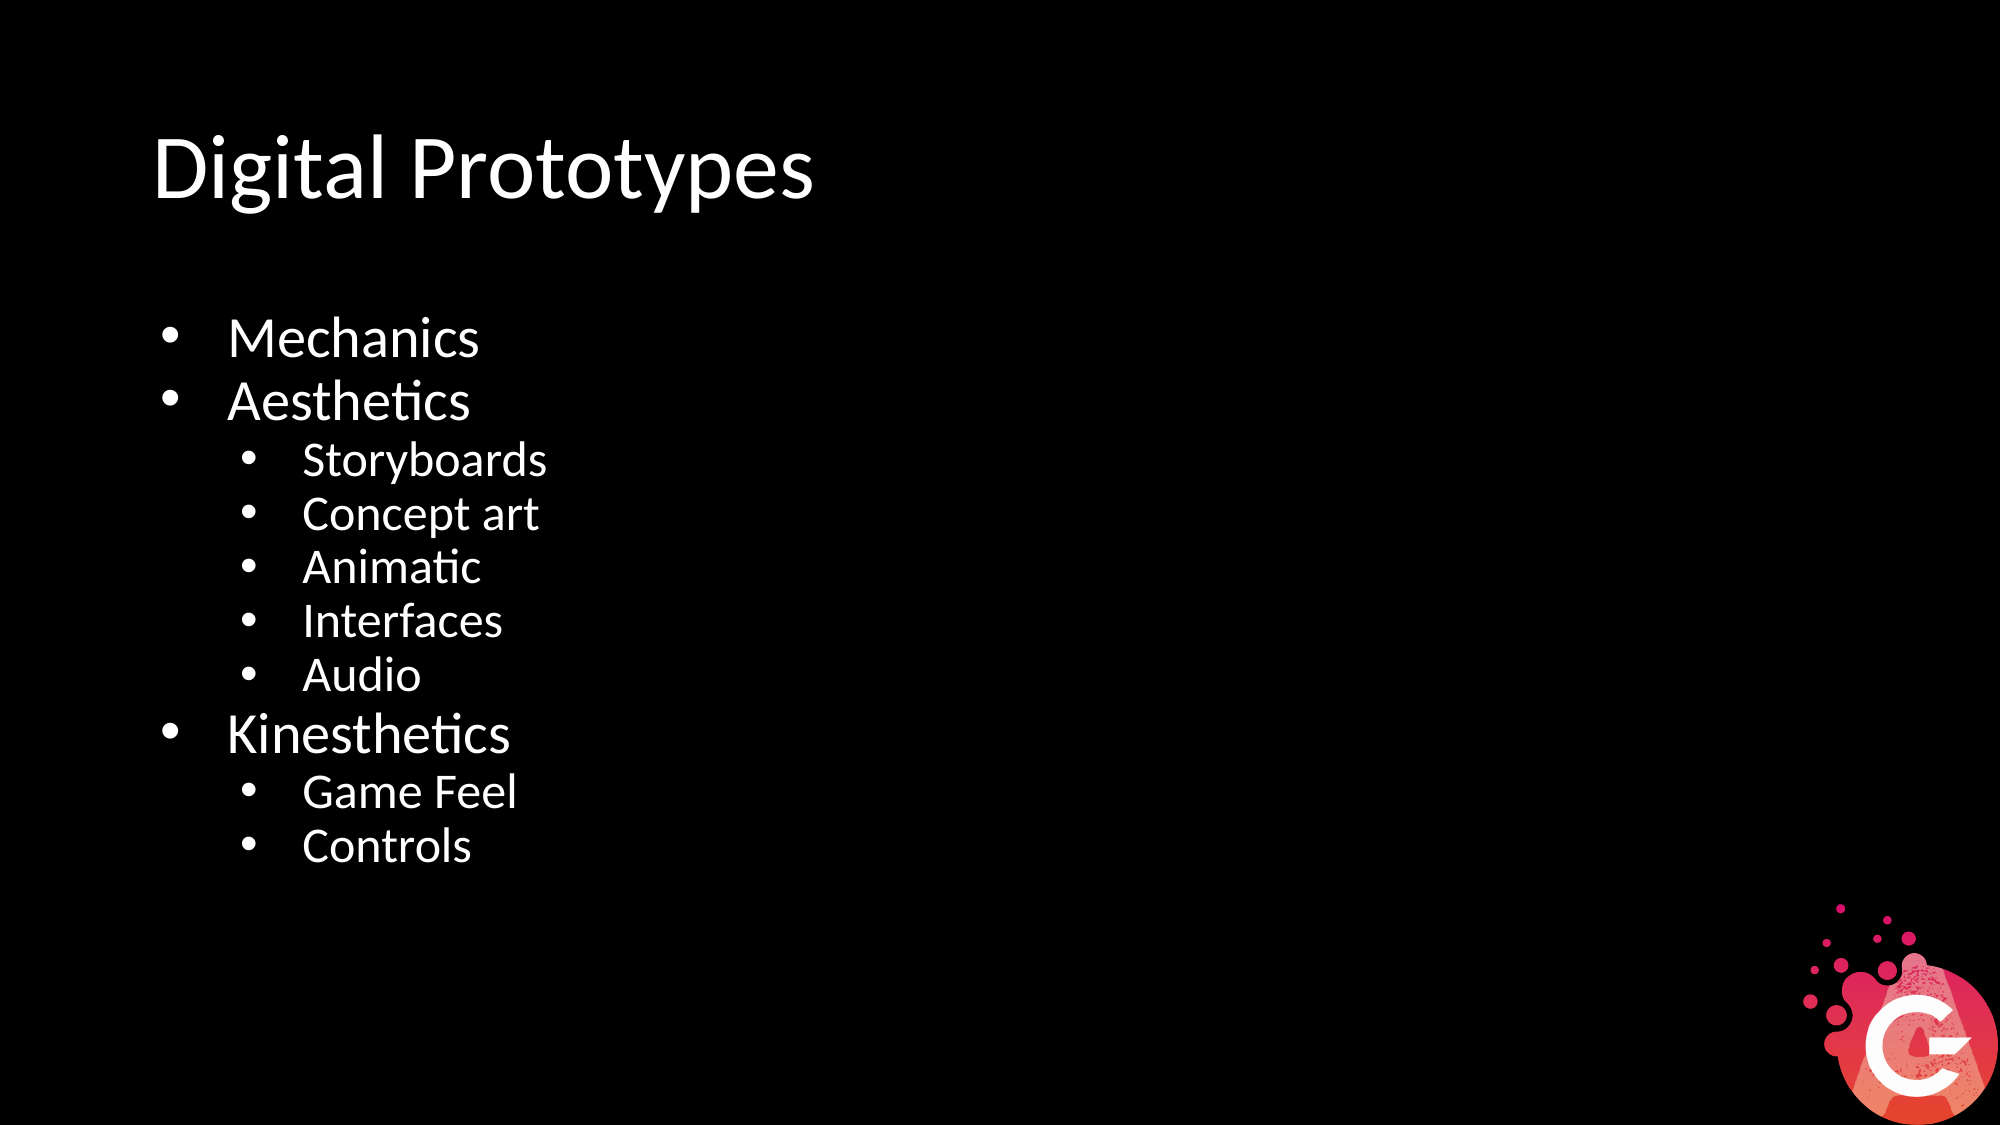

# Digital Prototypes
Mechanics
Aesthetics
Storyboards
Concept art
Animatic
Interfaces
Audio
Kinesthetics
Game Feel
Controls